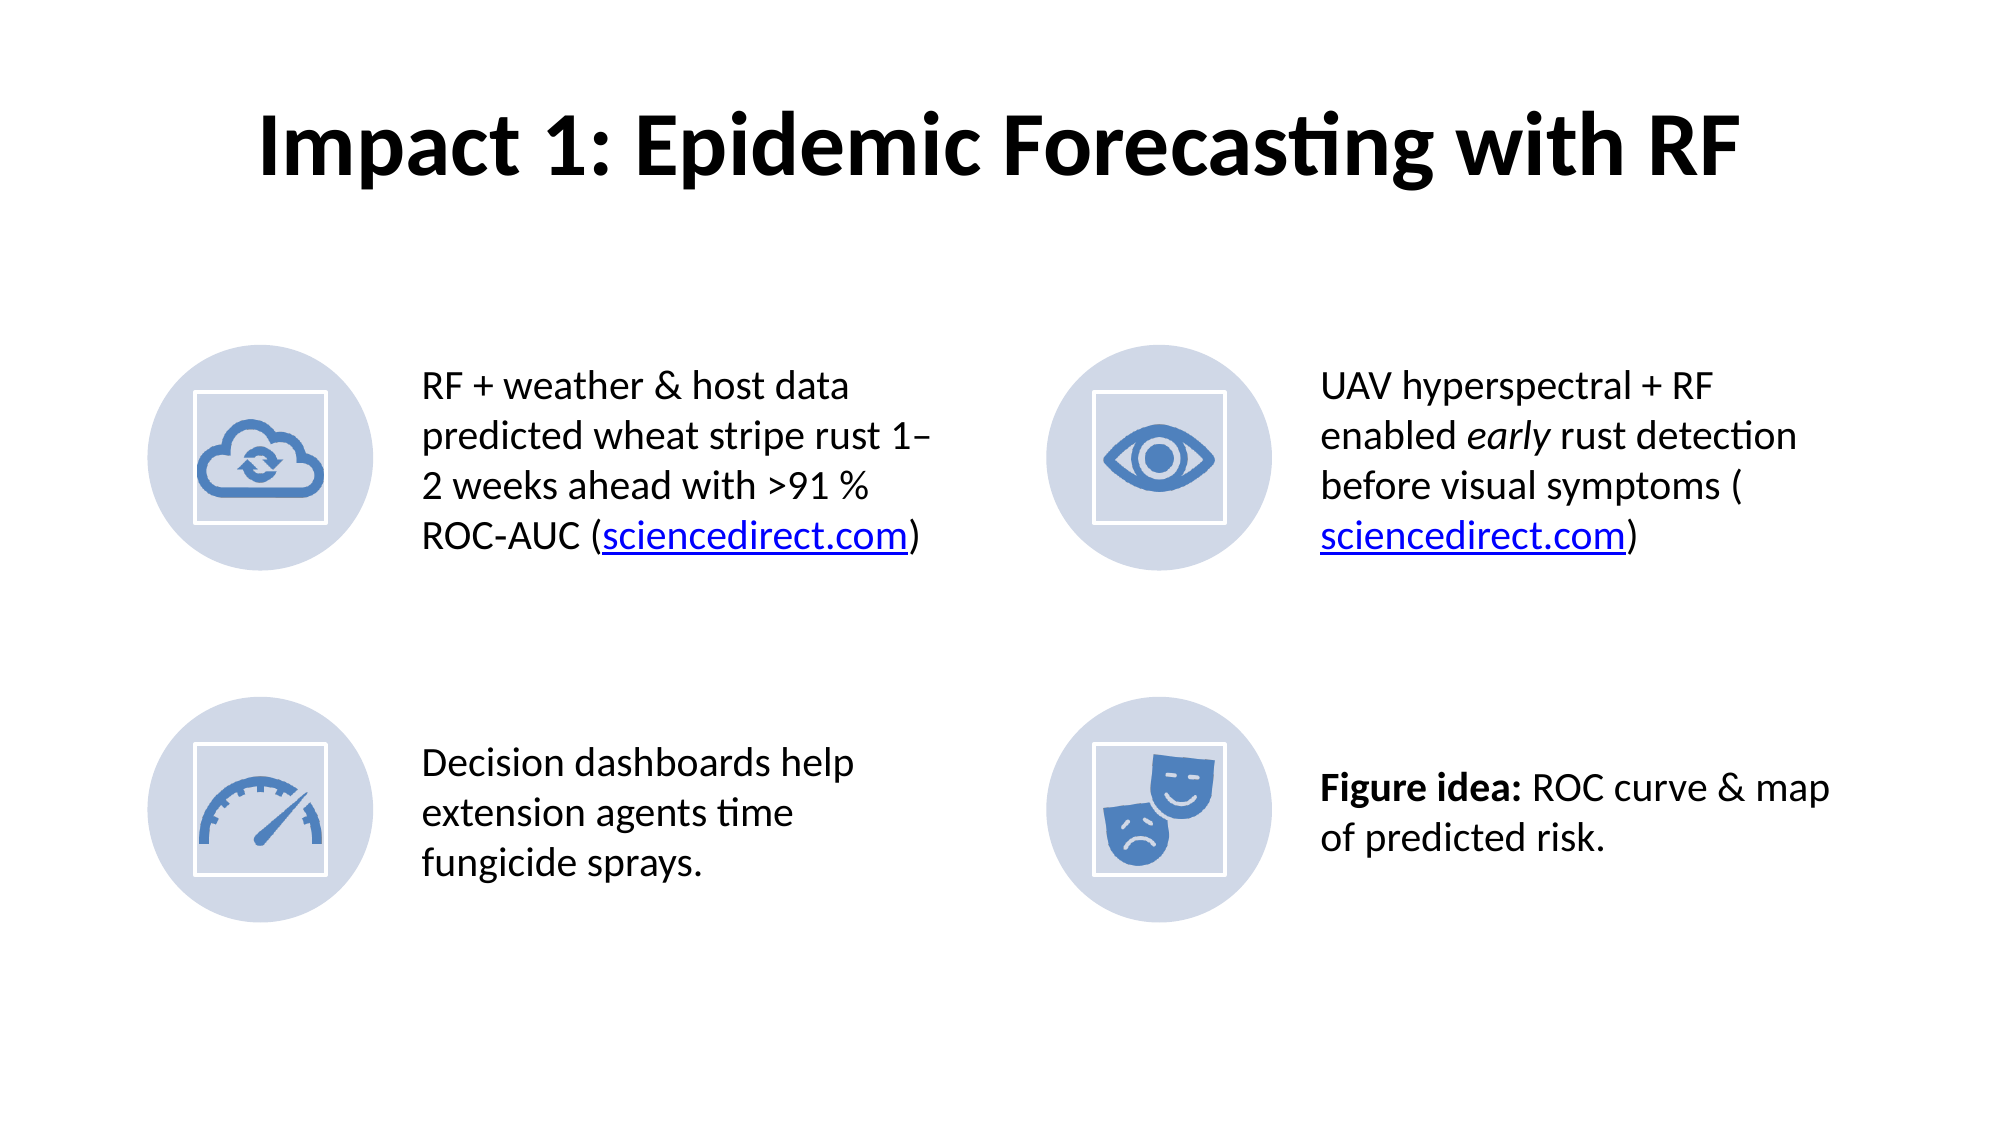

# Impact 1: Epidemic Forecasting with RF
RF + weather & host data predicted wheat stripe rust 1–2 weeks ahead with >91 % ROC‑AUC (sciencedirect.com)
UAV hyperspectral + RF enabled early rust detection before visual symptoms (sciencedirect.com)
Decision dashboards help extension agents time fungicide sprays.
Figure idea: ROC curve & map of predicted risk.